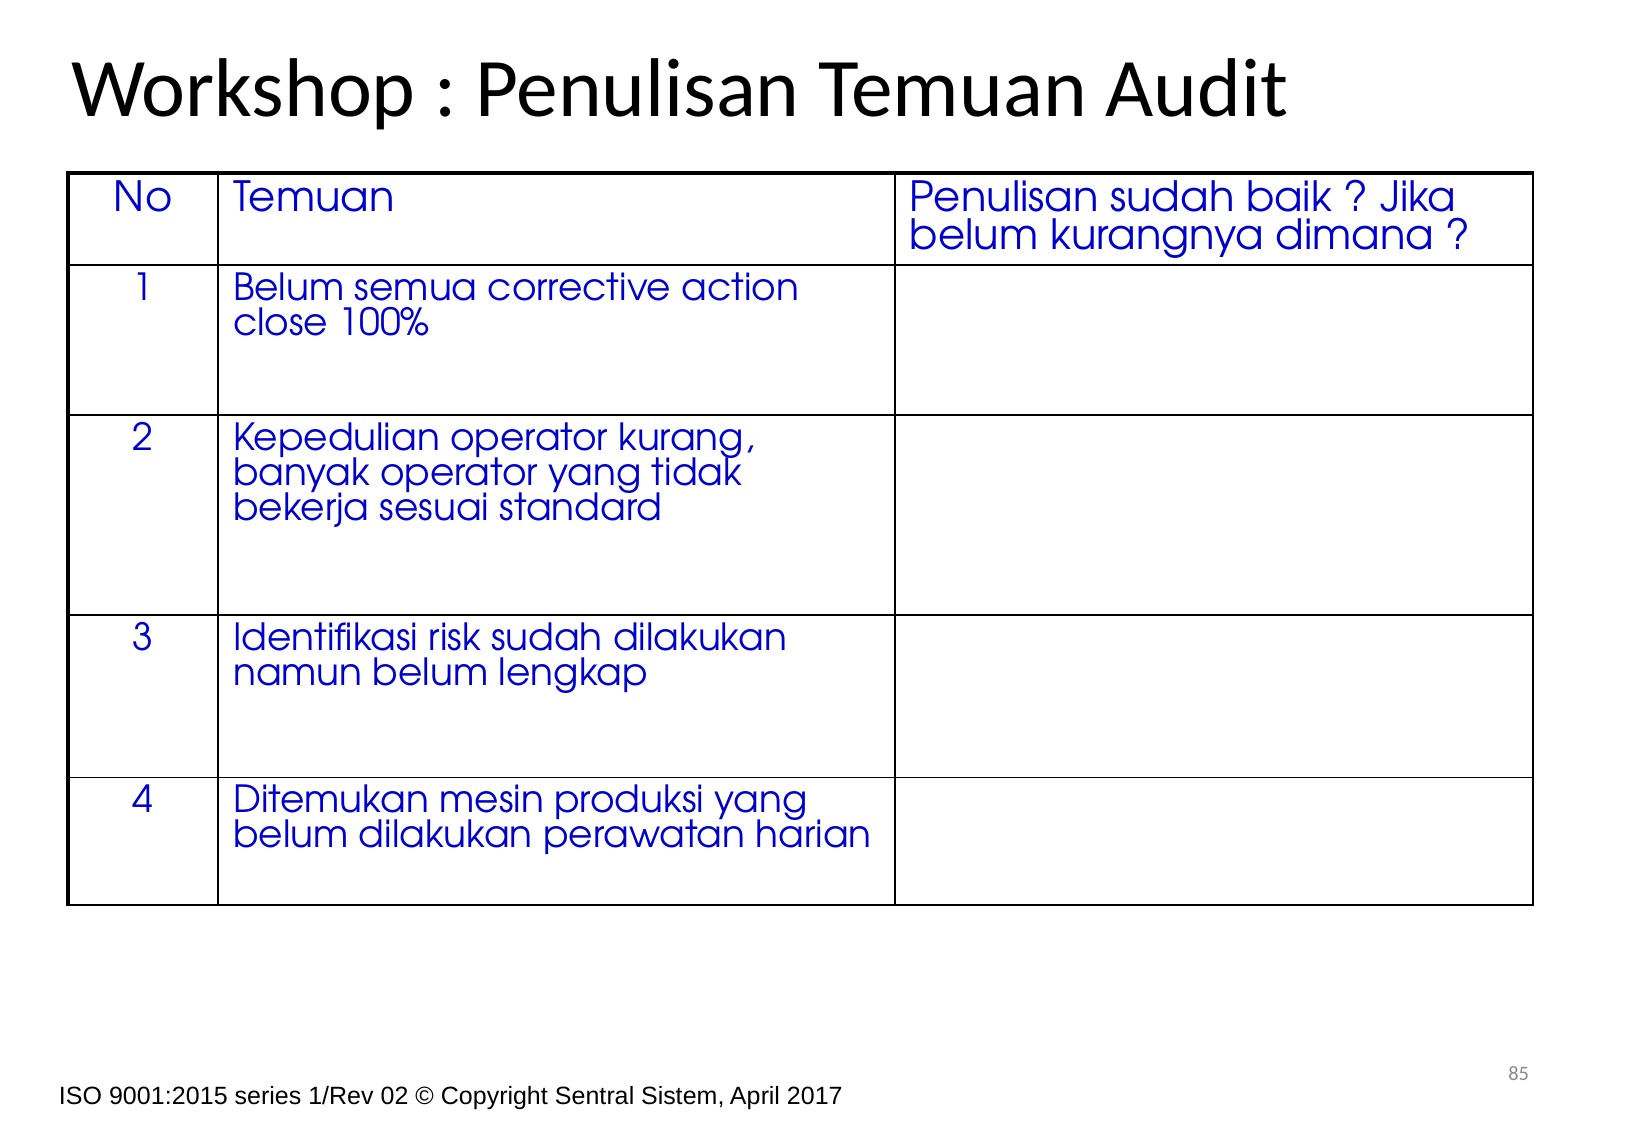

# Workshop : Penulisan Temuan Audit
| No | Temuan | Penulisan sudah baik ? Jika belum kurangnya dimana ? |
| --- | --- | --- |
| 1 | Belum semua corrective action close 100% |  |
| 2 | Kepedulian operator kurang, banyak operator yang tidak bekerja sesuai standard |  |
| 3 | Identifikasi risk sudah dilakukan namun belum lengkap |  |
| 4 | Ditemukan mesin produksi yang belum dilakukan perawatan harian |  |
85